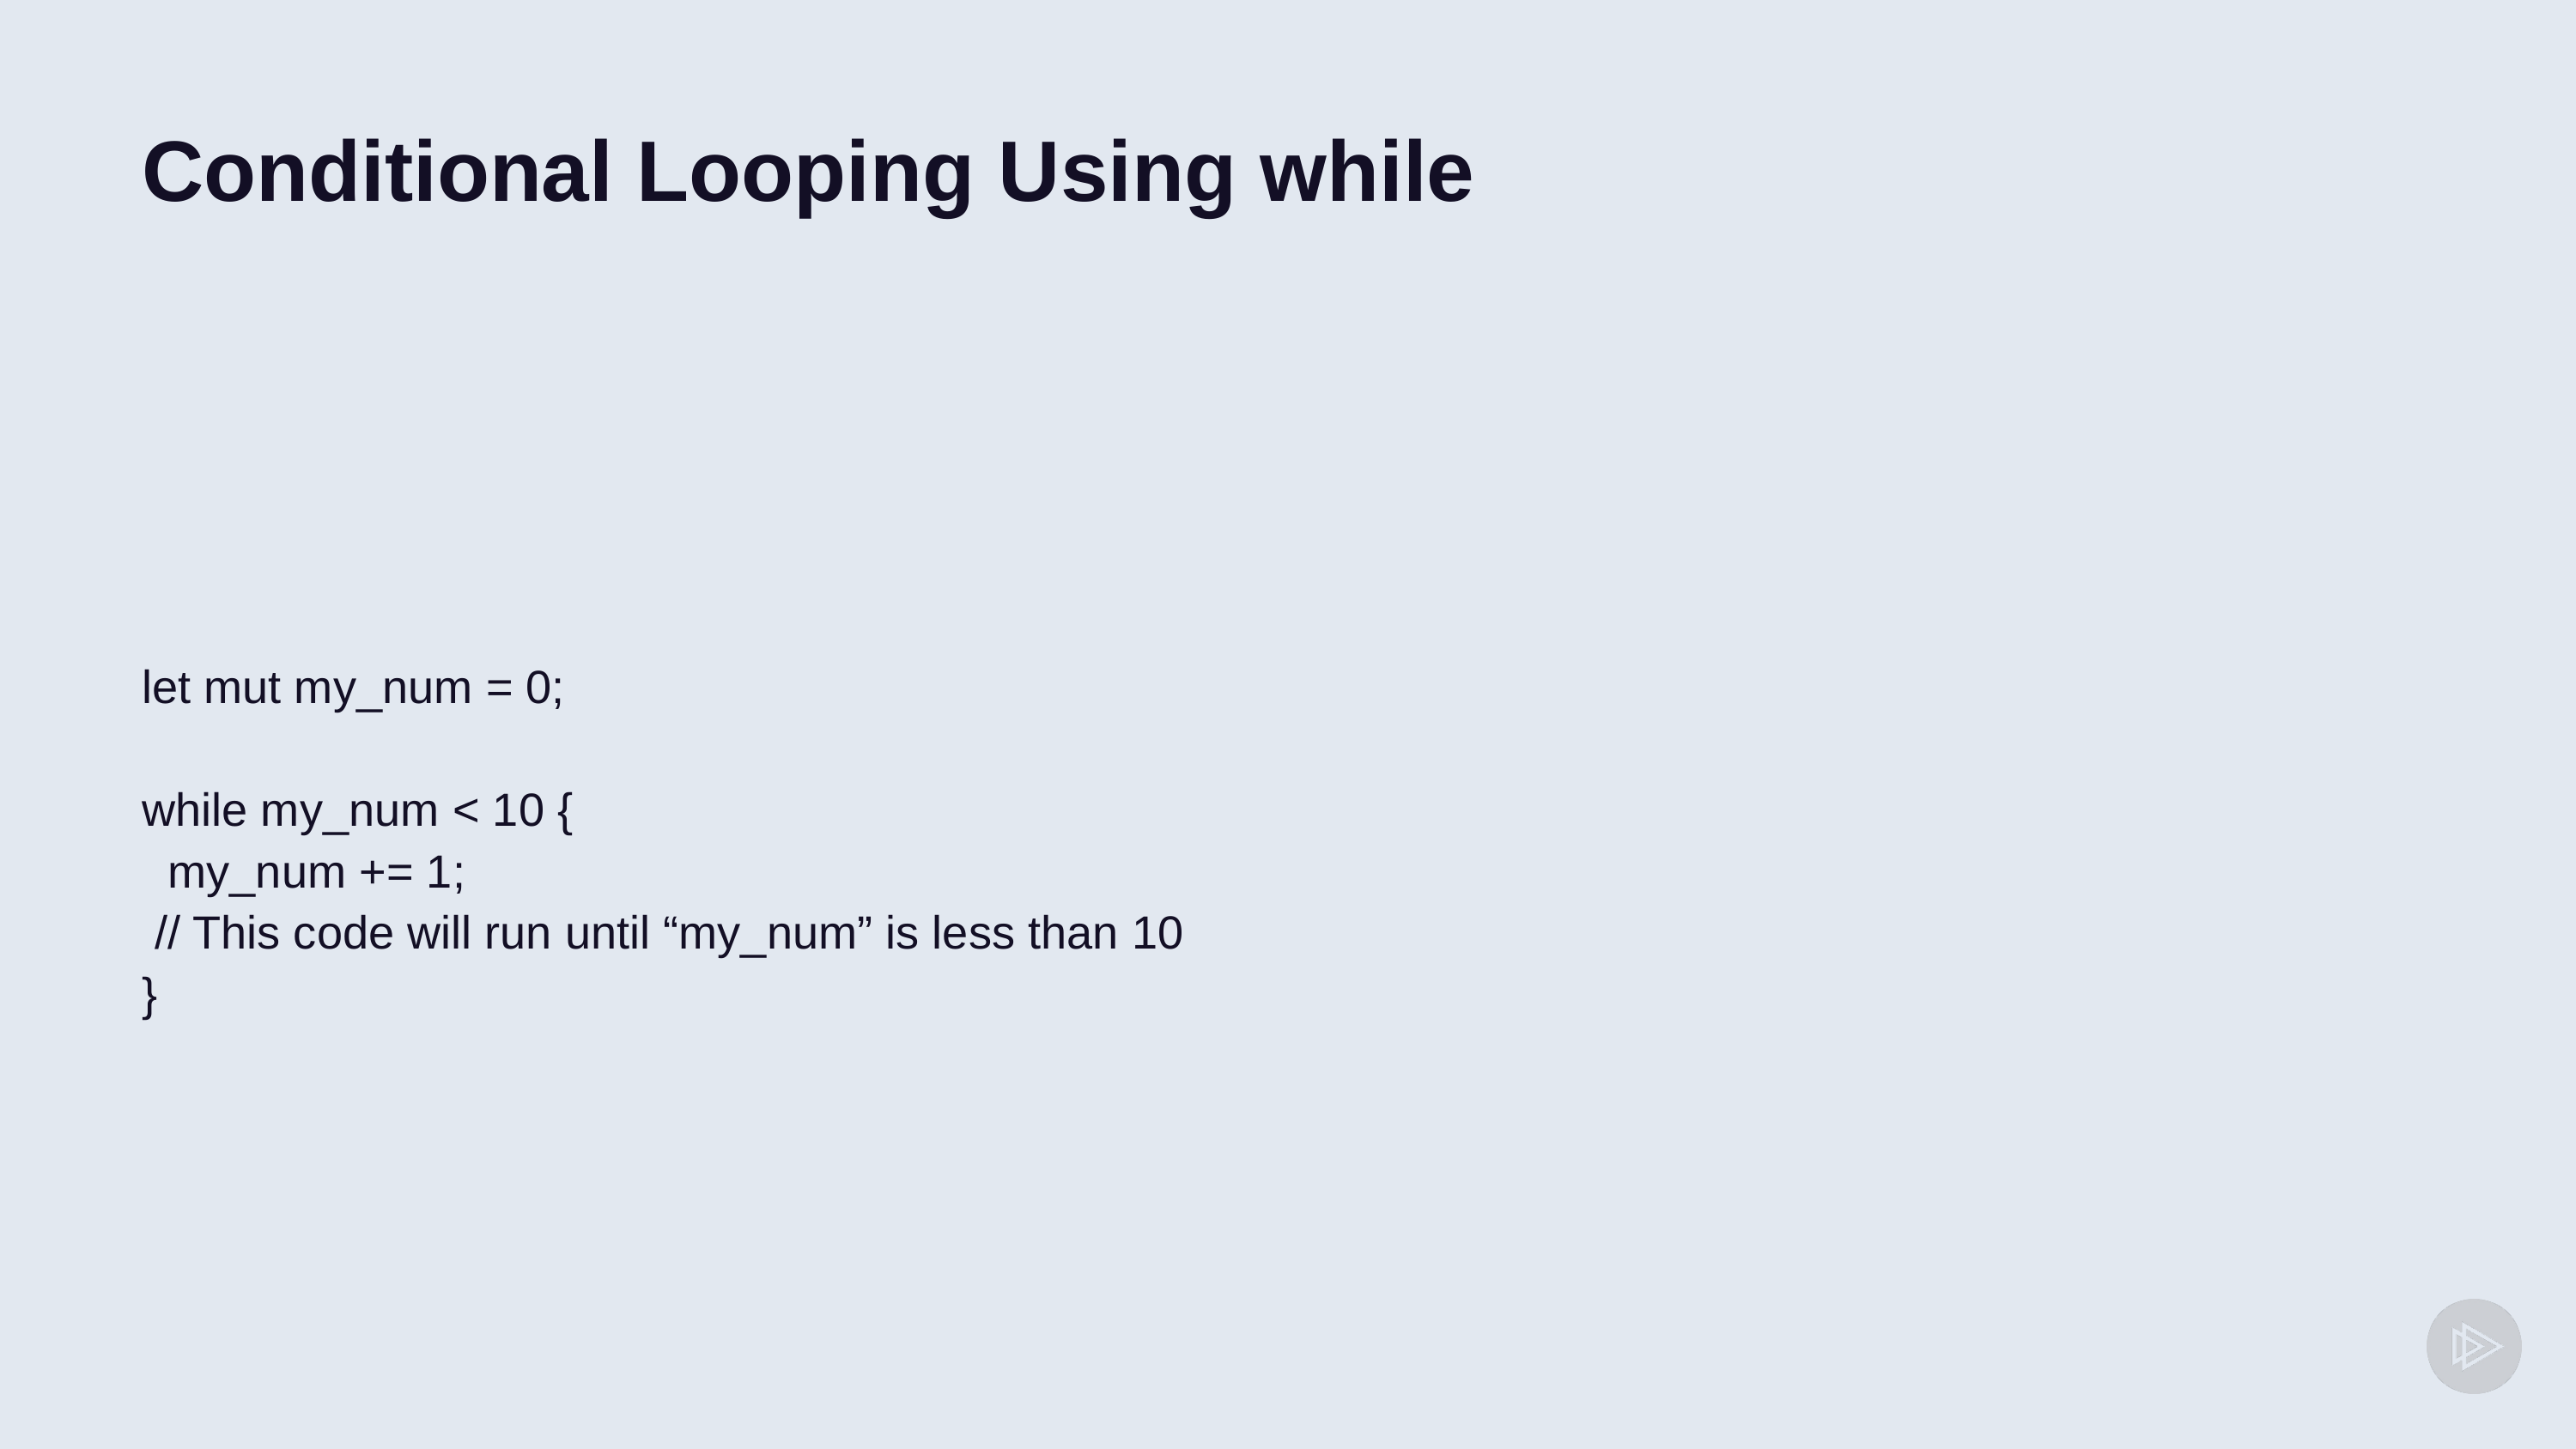

# Conditional Looping Using while
let mut my_num = 0;

while my_num < 10 {
  my_num += 1;
 // This code will run until “my_num” is less than 10
}